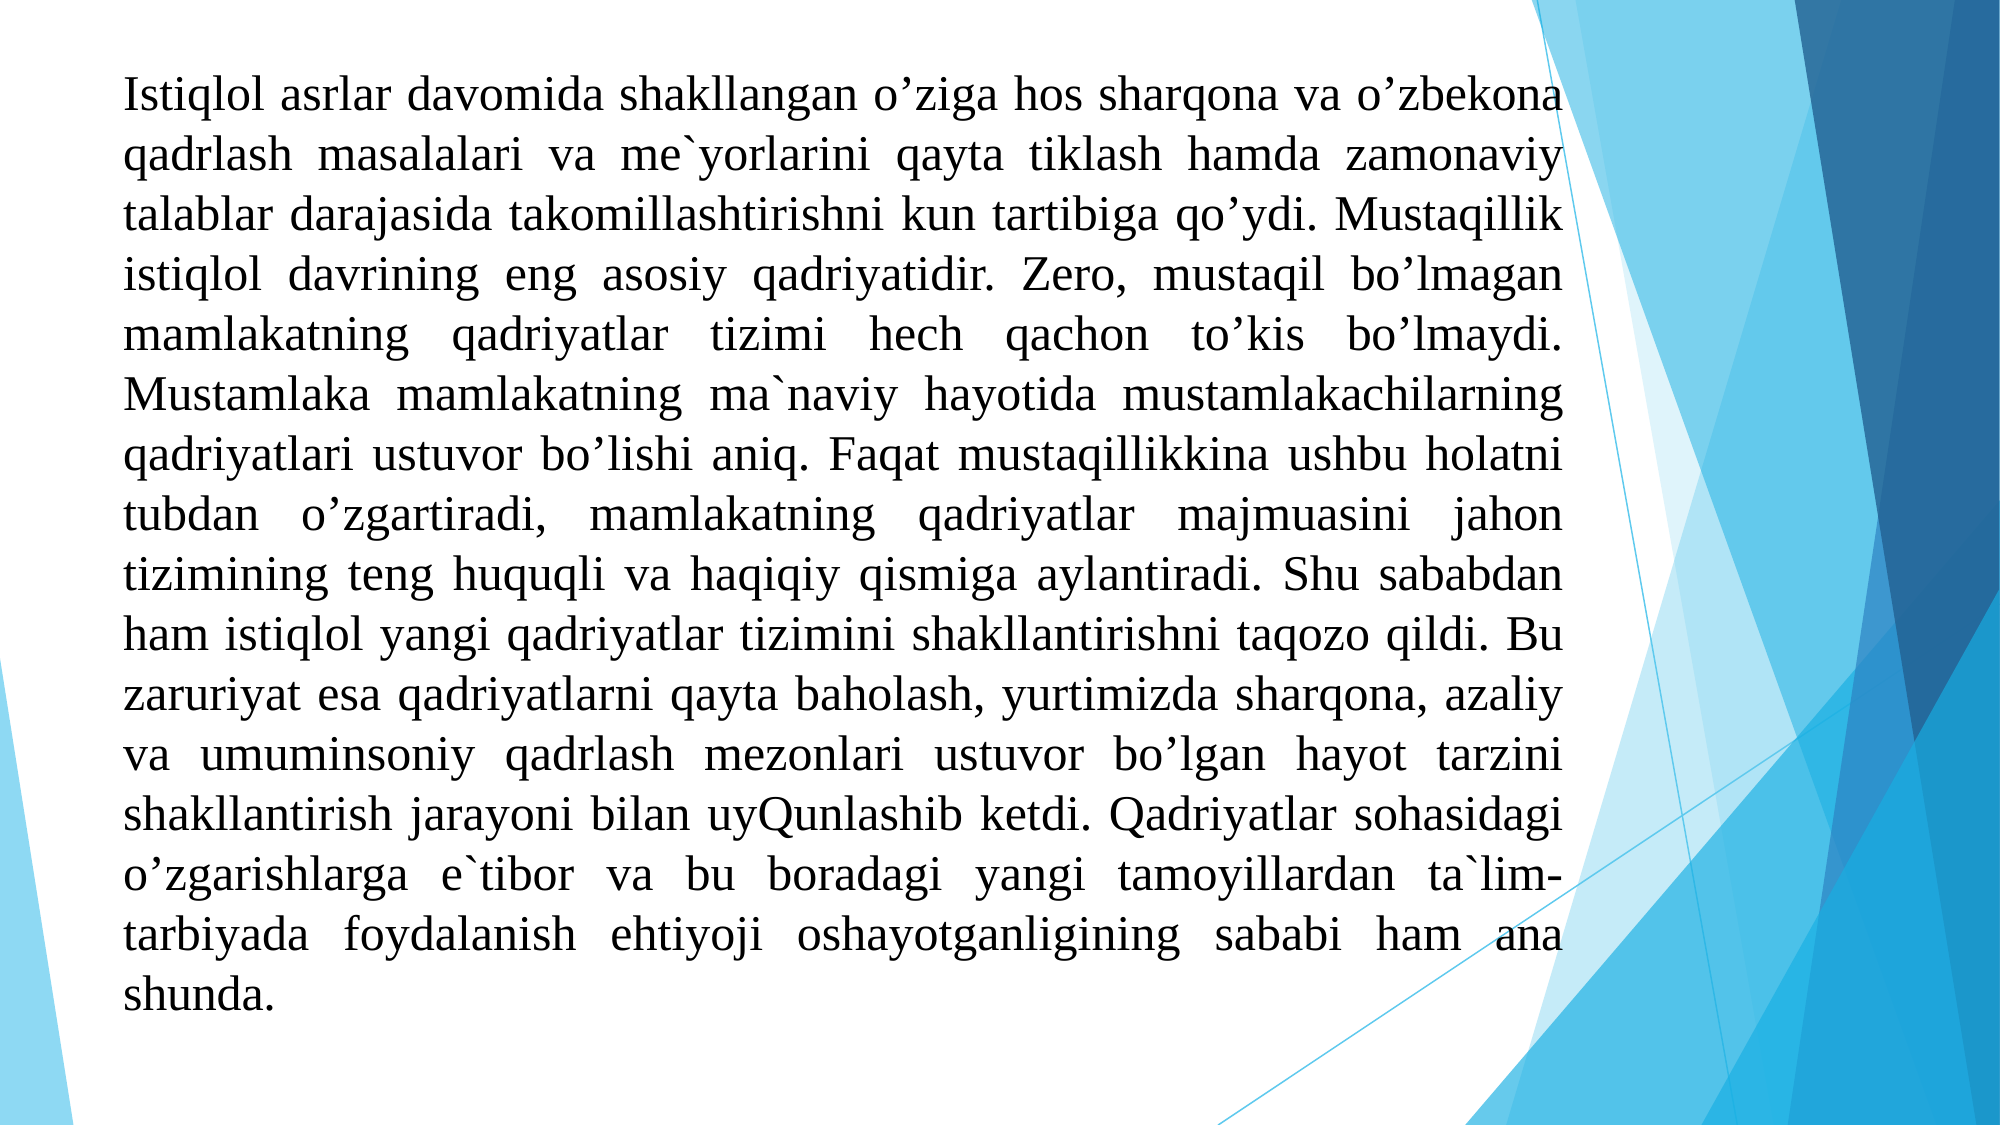

Istiqlol asrlar davomida shakllangan o’ziga hos sharqona va o’zbekona qadrlash masalalari va me`yorlarini qayta tiklash hamda zamonaviy talablar darajasida takomillashtirishni kun tartibiga qo’ydi. Mustaqillik istiqlol davrining eng asosiy qadriyatidir. Zero, mustaqil bo’lmagan mamlakatning  qadriyatlar  tizimi  hech  qachon  to’kis  bo’lmaydi. Mustamlaka mamlakatning  ma`naviy hayotida mustamlakachilarning qadriyatlari ustuvor bo’lishi aniq. Faqat mustaqillikkina ushbu holatni tubdan  o’zgartiradi,  mamlakatning  qadriyatlar  majmuasini  jahon tizimining teng huquqli va haqiqiy qismiga aylantiradi. Shu sababdan ham istiqlol yangi qadriyatlar tizimini shakllantirishni taqozo qildi. Bu zaruriyat esa qadriyatlarni qayta baholash, yurtimizda sharqona, azaliy va  umuminsoniy  qadrlash  mezonlari  ustuvor  bo’lgan  hayot  tarzini shakllantirish jarayoni bilan uyQunlashib ketdi. Qadriyatlar sohasidagi o’zgarishlarga  e`tibor  va  bu  boradagi  yangi  tamoyillardan  ta`lim- tarbiyada  foydalanish  ehtiyoji  oshayotganligining  sababi  ham  ana shunda.